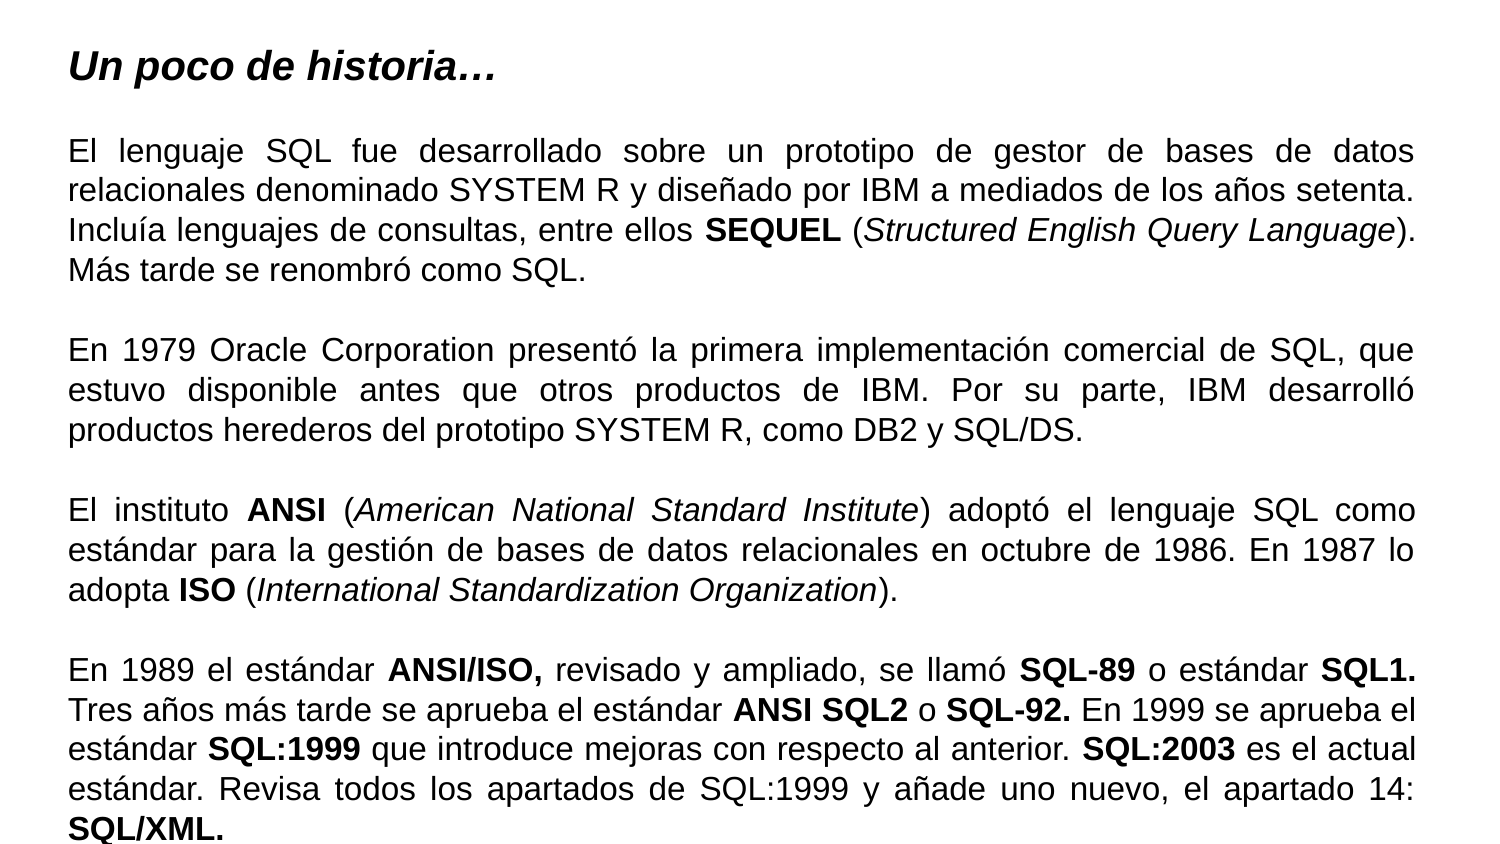

Un poco de historia…

El lenguaje SQL fue desarrollado sobre un prototipo de gestor de bases de datos relacionales denominado SYSTEM R y diseñado por IBM a mediados de los años setenta. Incluía lenguajes de consultas, entre ellos SEQUEL (Structured English Query Language). Más tarde se renombró como SQL.

En 1979 Oracle Corporation presentó la primera implementación comercial de SQL, que estuvo disponible antes que otros productos de IBM. Por su parte, IBM desarrolló productos herederos del prototipo SYSTEM R, como DB2 y SQL/DS.

El instituto ANSI (American National Standard Institute) adoptó el lenguaje SQL como estándar para la gestión de bases de datos relacionales en octubre de 1986. En 1987 lo adopta ISO (International Standardization Organization).

En 1989 el estándar ANSI/ISO, revisado y ampliado, se llamó SQL-89 o estándar SQL1. Tres años más tarde se aprueba el estándar ANSI SQL2 o SQL-92. En 1999 se aprueba el estándar SQL:1999 que introduce mejoras con respecto al anterior. SQL:2003 es el actual estándar. Revisa todos los apartados de SQL:1999 y añade uno nuevo, el apartado 14: SQL/XML.